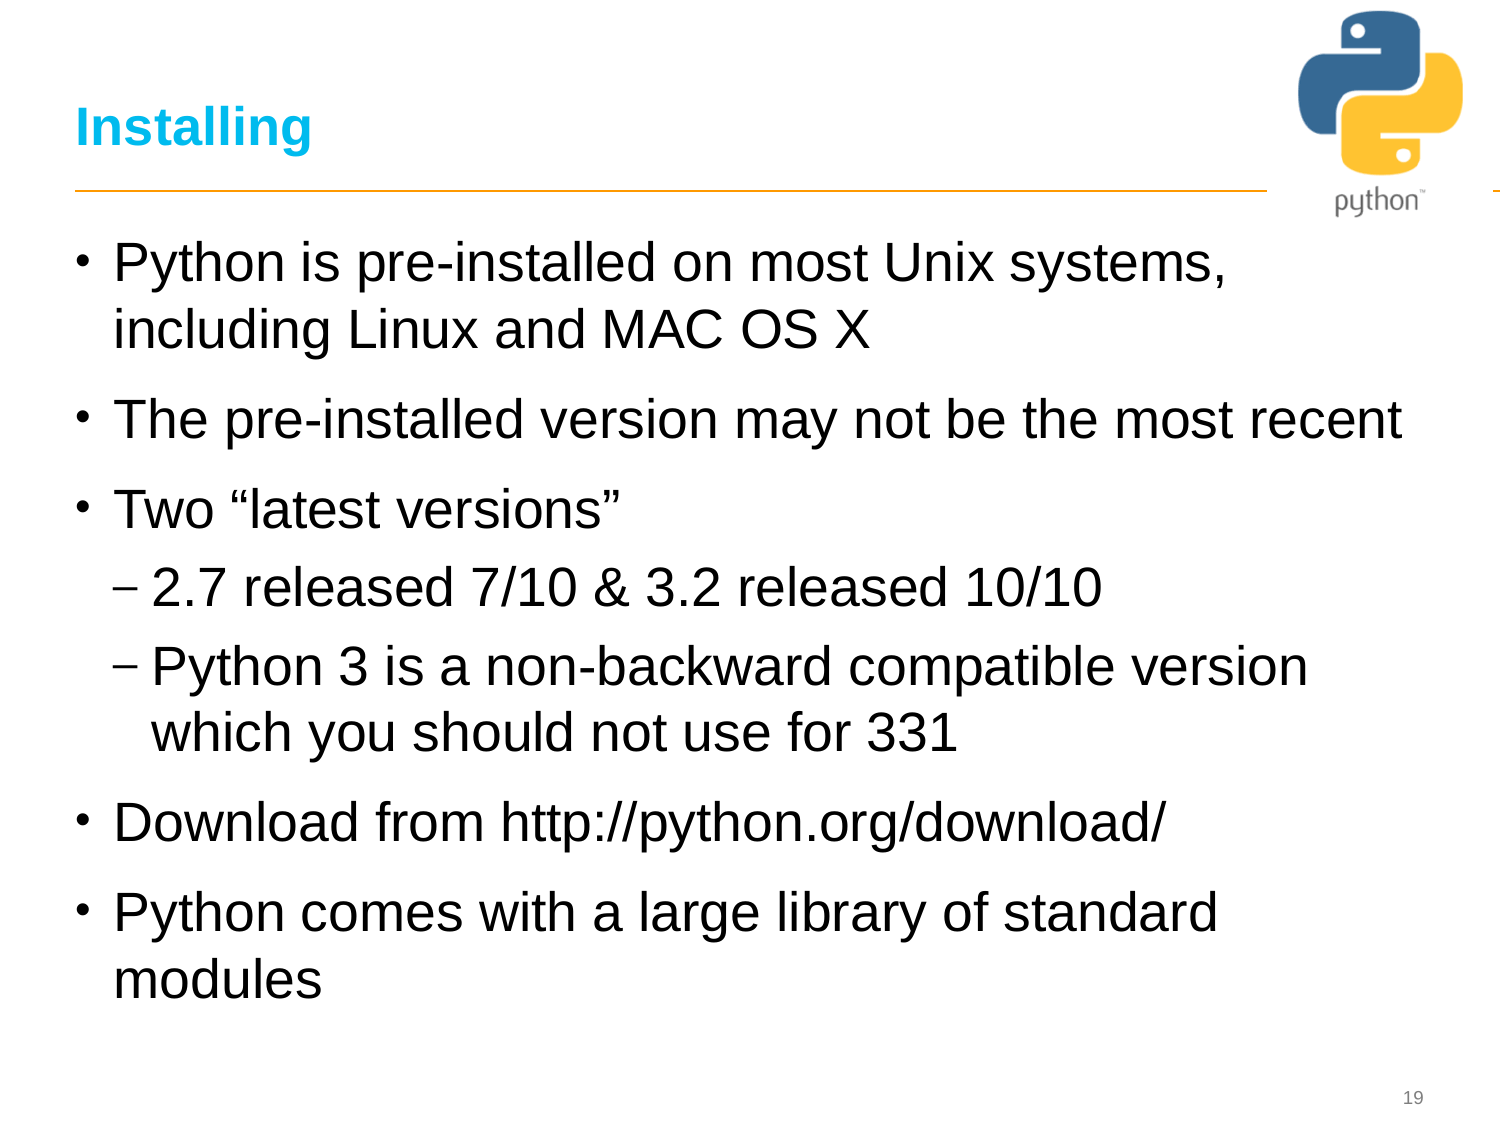

# Installing
Python is pre-installed on most Unix systems, including Linux and MAC OS X
The pre-installed version may not be the most recent
Two “latest versions”
2.7 released 7/10 & 3.2 released 10/10
Python 3 is a non-backward compatible version which you should not use for 331
Download from http://python.org/download/
Python comes with a large library of standard modules